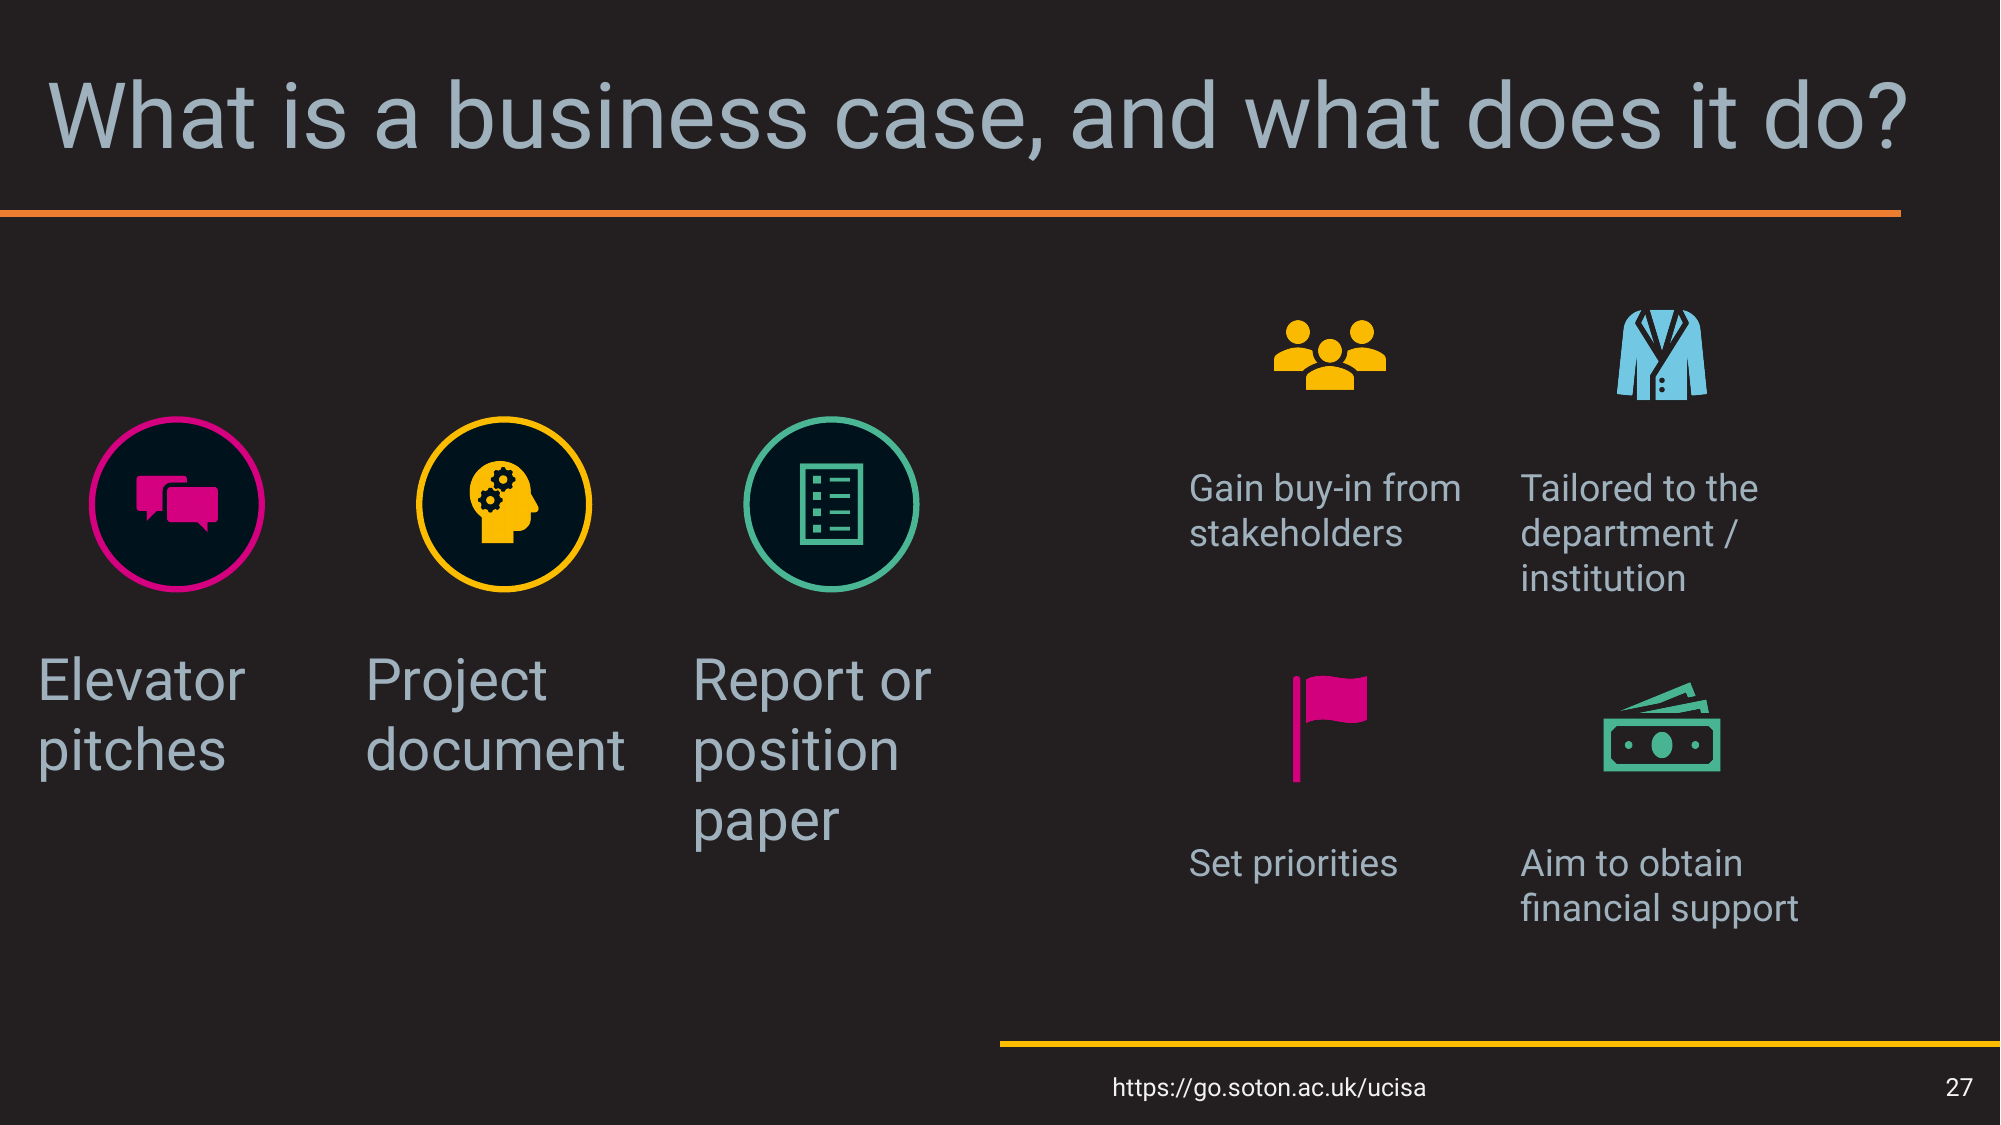

# What is a business case, and what does it do?
Elevator pitches
Project  document
Report or position paper
Gain buy-in from stakeholders
Tailored to the department / institution
Set priorities
Aim to obtain financial support
27
https://go.soton.ac.uk/ucisa